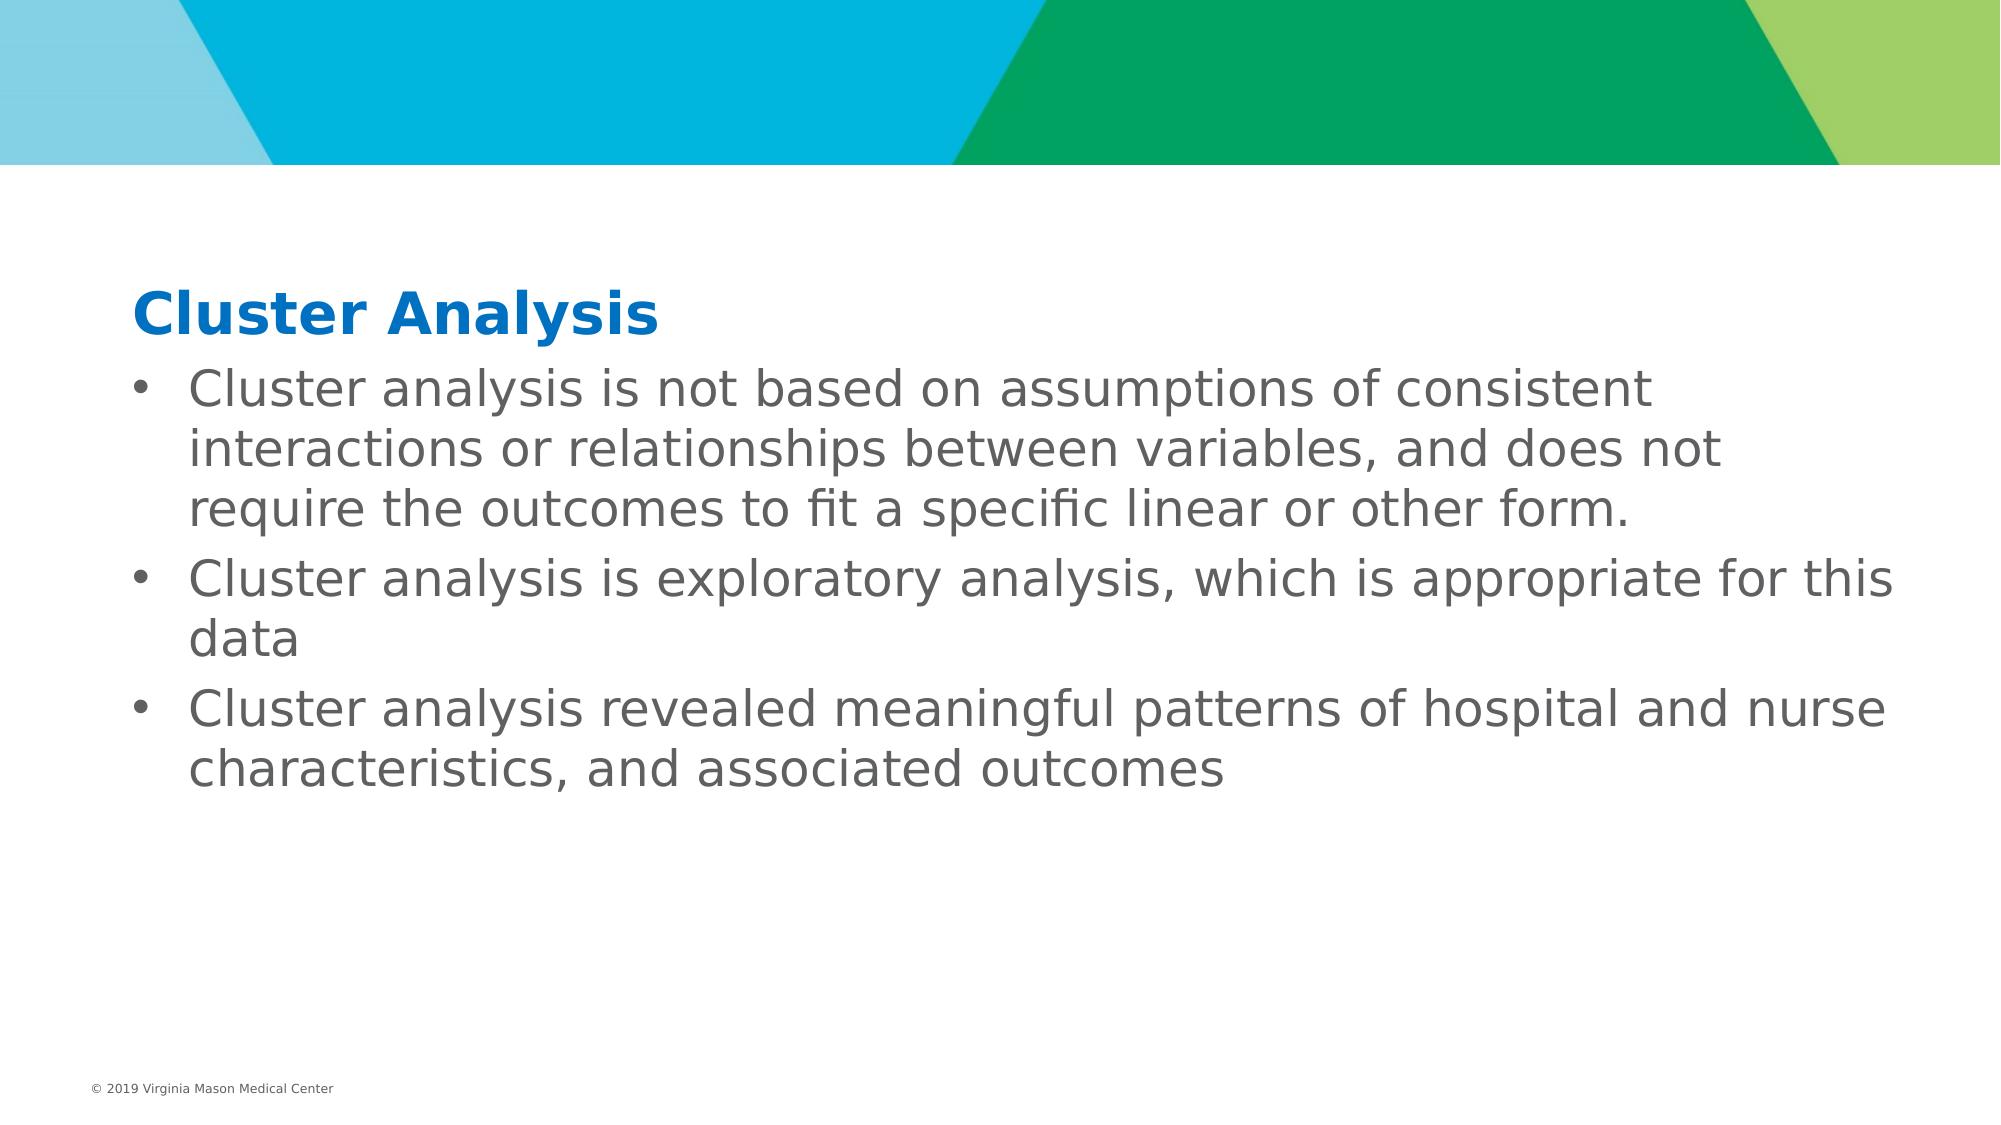

Cluster Analysis
Cluster analysis is not based on assumptions of consistent interactions or relationships between variables, and does not require the outcomes to fit a specific linear or other form.
Cluster analysis is exploratory analysis, which is appropriate for this data
Cluster analysis revealed meaningful patterns of hospital and nurse characteristics, and associated outcomes